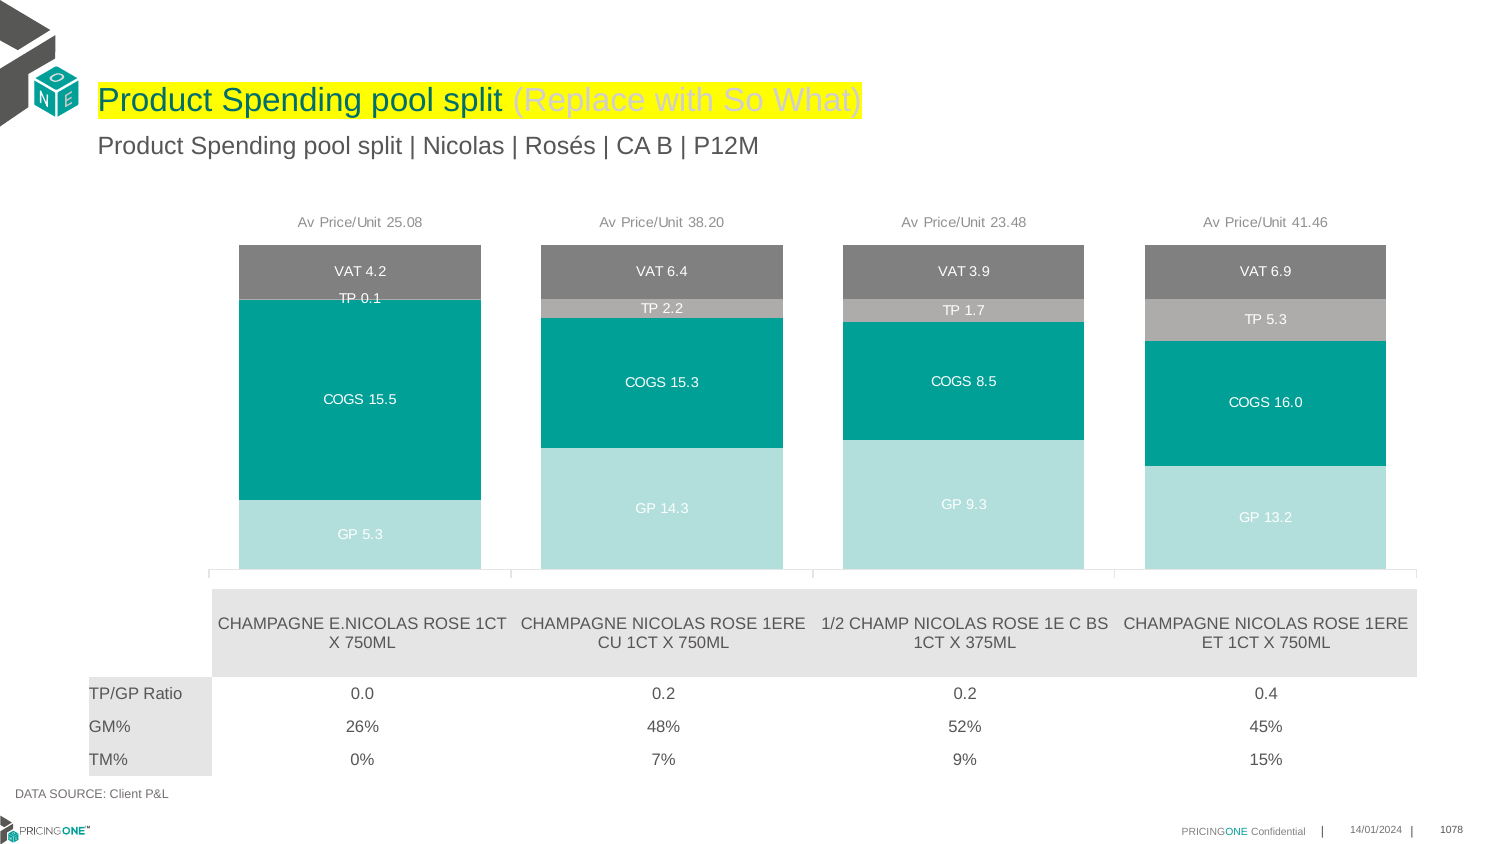

# Product Spending pool split (Replace with So What)
Product Spending pool split | Nicolas | Rosés | CA B | P12M

### Chart

| Category | GP | COGS | TP | VAT |
|---|---|---|---|---|
| Av Price/Unit 25.08 | 5.338142173350582 | 15.495157826649418 | 0.06417736093143489 | 4.179495472186288 |
| Av Price/Unit 38.20 | 14.258123684210528 | 15.33528947368421 | 2.241382163742692 | 6.3669590643274825 |
| Av Price/Unit 23.48 | 9.33046968641115 | 8.542350522648084 | 1.6973974448315907 | 3.914053426248547 |
| Av Price/Unit 41.46 | 13.213176470588234 | 16.016852941176474 | 5.3165392156862765 | 6.9093137254901915 |
|  | CHAMPAGNE E.NICOLAS ROSE 1CT X 750ML | CHAMPAGNE NICOLAS ROSE 1ERE CU 1CT X 750ML | 1/2 CHAMP NICOLAS ROSE 1E C BS 1CT X 375ML | CHAMPAGNE NICOLAS ROSE 1ERE ET 1CT X 750ML |
| --- | --- | --- | --- | --- |
| TP/GP Ratio | 0.0 | 0.2 | 0.2 | 0.4 |
| GM% | 26% | 48% | 52% | 45% |
| TM% | 0% | 7% | 9% | 15% |
DATA SOURCE: Client P&L

14/01/2024
1078